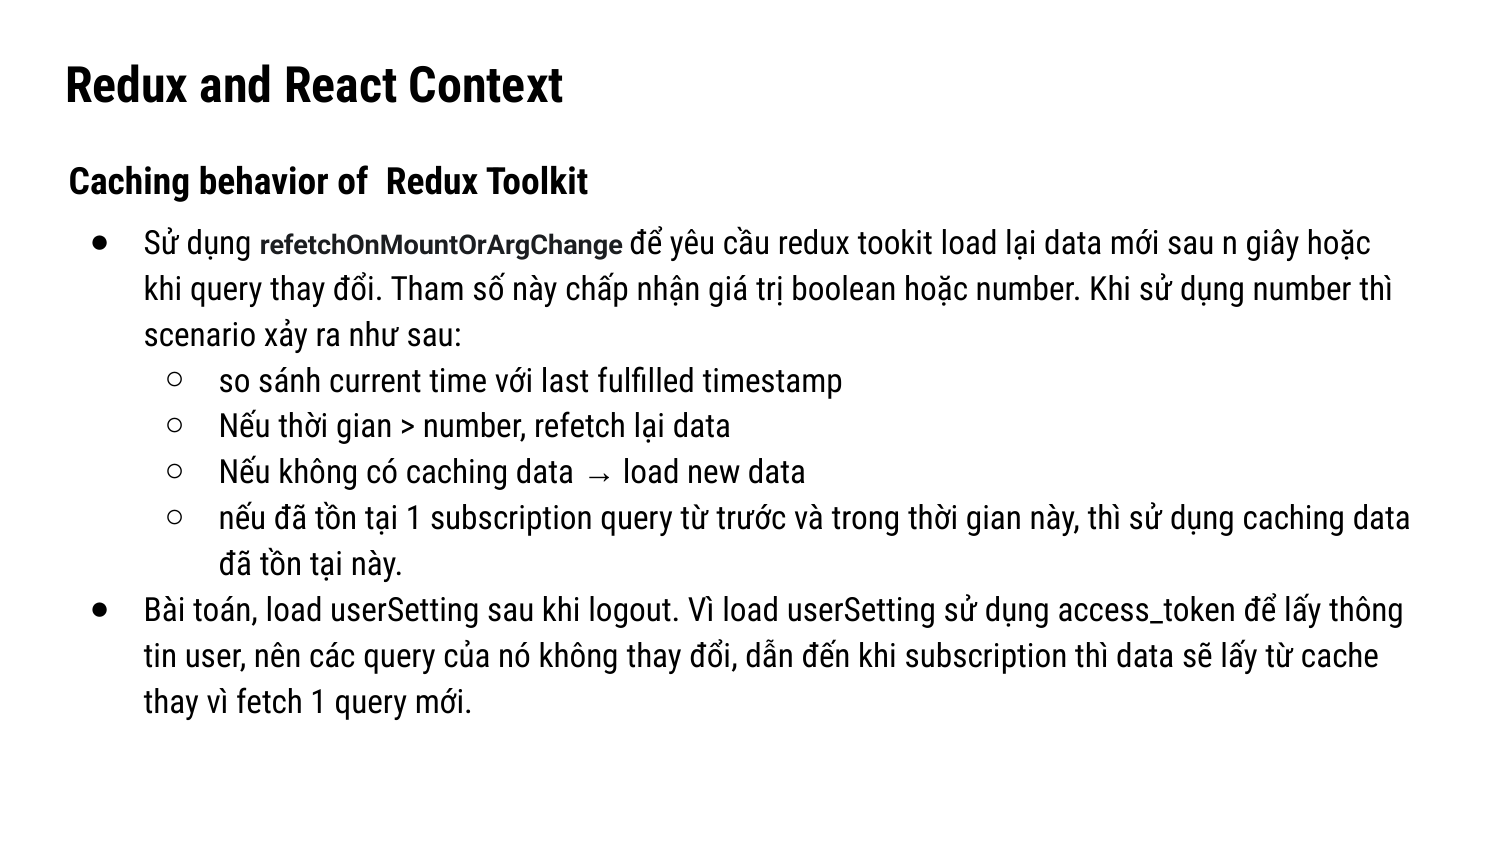

# Redux and React Context
Caching behavior of  Redux Toolkit
Sử dụng refetchOnMountOrArgChange để yêu cầu redux tookit load lại data mới sau n giây hoặc khi query thay đổi. Tham số này chấp nhận giá trị boolean hoặc number. Khi sử dụng number thì scenario xảy ra như sau:
so sánh current time với last fulfilled timestamp
Nếu thời gian > number, refetch lại data
Nếu không có caching data → load new data
nếu đã tồn tại 1 subscription query từ trước và trong thời gian này, thì sử dụng caching data đã tồn tại này.
Bài toán, load userSetting sau khi logout. Vì load userSetting sử dụng access_token để lấy thông tin user, nên các query của nó không thay đổi, dẫn đến khi subscription thì data sẽ lấy từ cache thay vì fetch 1 query mới.